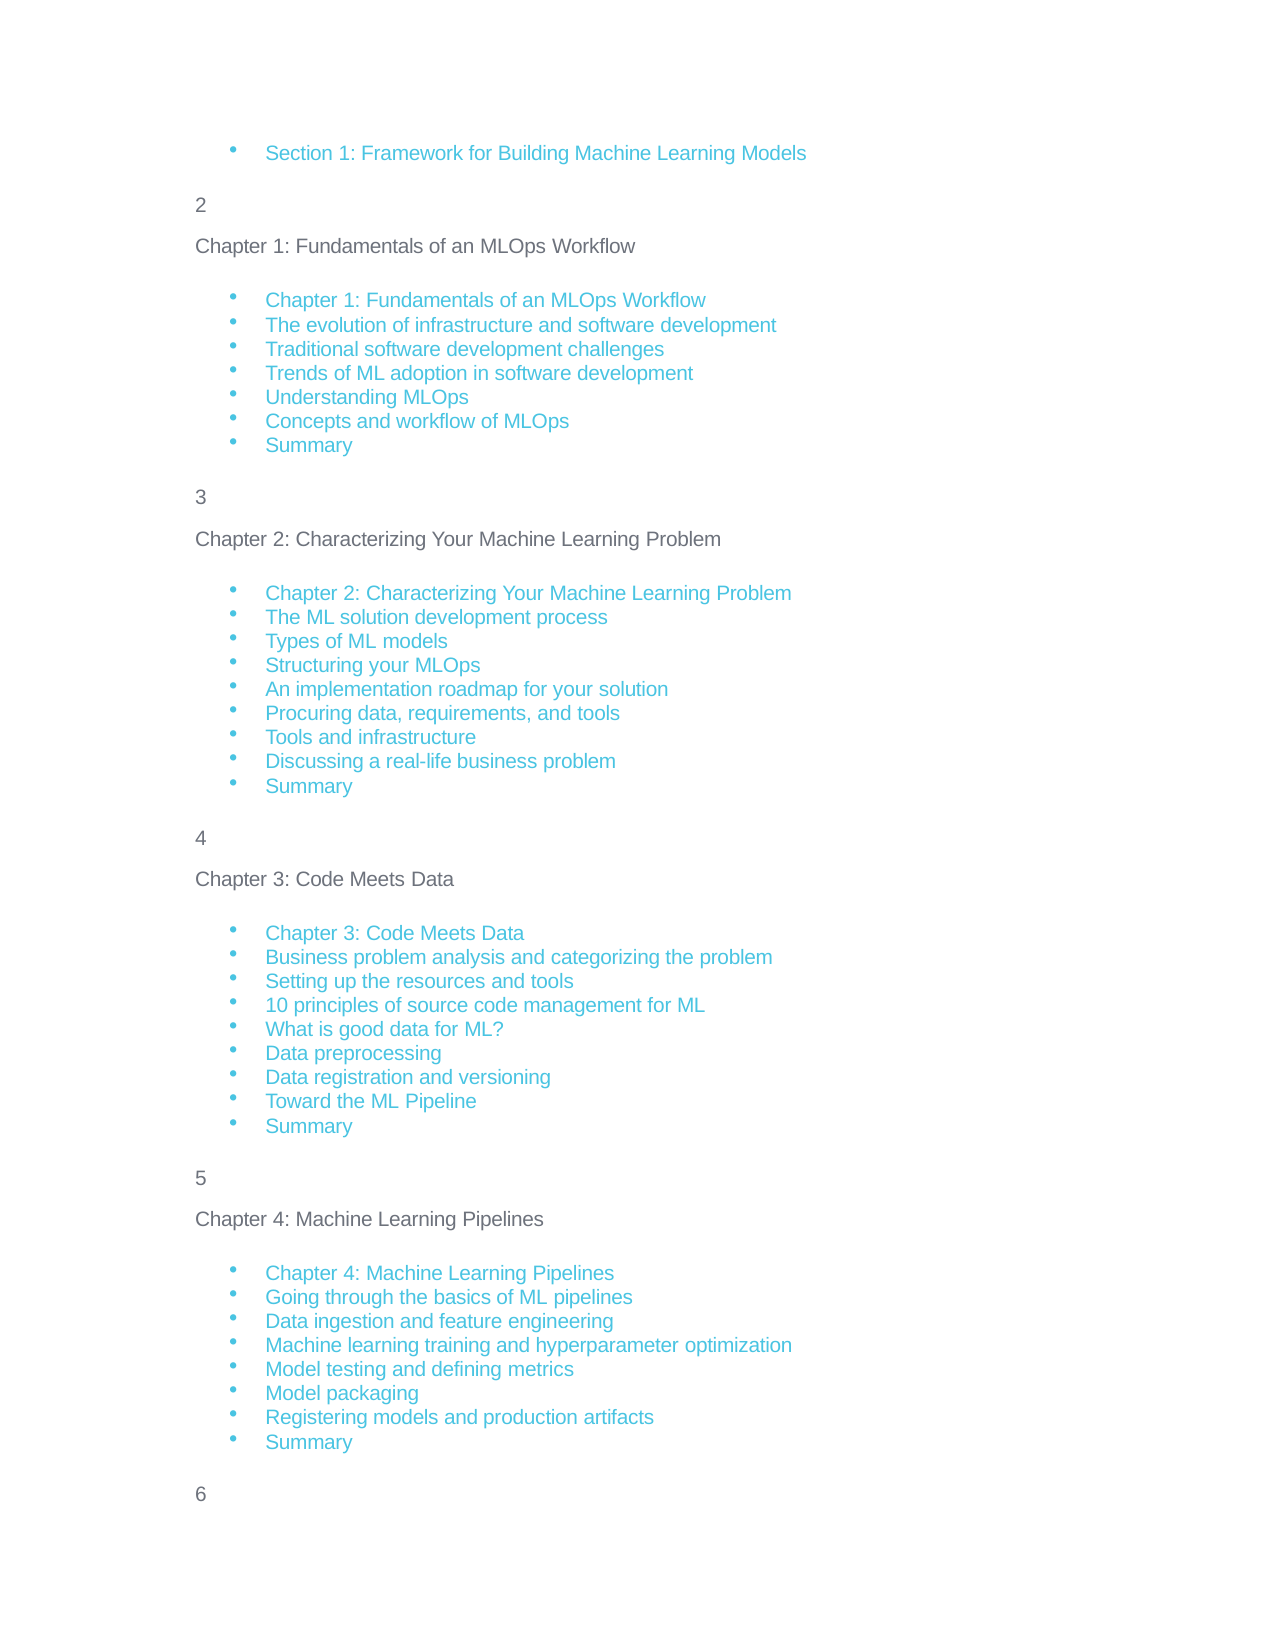

Section 1: Framework for Building Machine Learning Models

2
Chapter 1: Fundamentals of an MLOps Workflow

Chapter 1: Fundamentals of an MLOps Workflow
The evolution of infrastructure and software development
Traditional software development challenges
Trends of ML adoption in software development
Understanding MLOps
Concepts and workflow of MLOps
Summary

3
Chapter 2: Characterizing Your Machine Learning Problem

Chapter 2: Characterizing Your Machine Learning Problem
The ML solution development process
Types of ML models
Structuring your MLOps
An implementation roadmap for your solution
Procuring data, requirements, and tools
Tools and infrastructure
Discussing a real-life business problem
Summary

4
Chapter 3: Code Meets Data

Chapter 3: Code Meets Data
Business problem analysis and categorizing the problem
Setting up the resources and tools
10 principles of source code management for ML
What is good data for ML?
Data preprocessing
Data registration and versioning
Toward the ML Pipeline
Summary

5
Chapter 4: Machine Learning Pipelines

Chapter 4: Machine Learning Pipelines
Going through the basics of ML pipelines
Data ingestion and feature engineering
Machine learning training and hyperparameter optimization
Model testing and defining metrics
Model packaging
Registering models and production artifacts
Summary

6